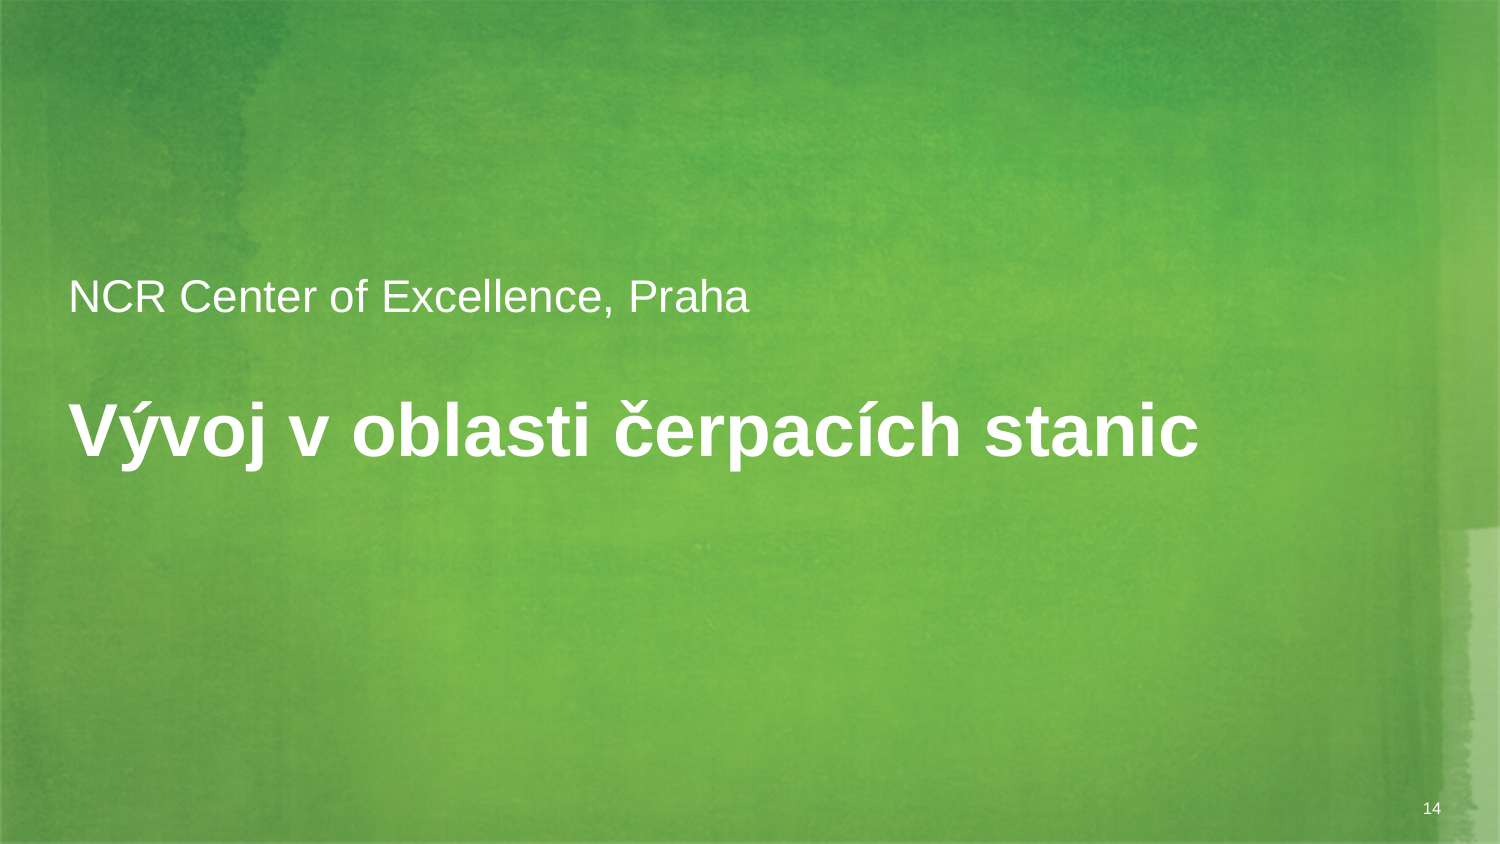

NCR Center of Excellence, Praha

Vývoj v oblasti čerpacích stanic

14